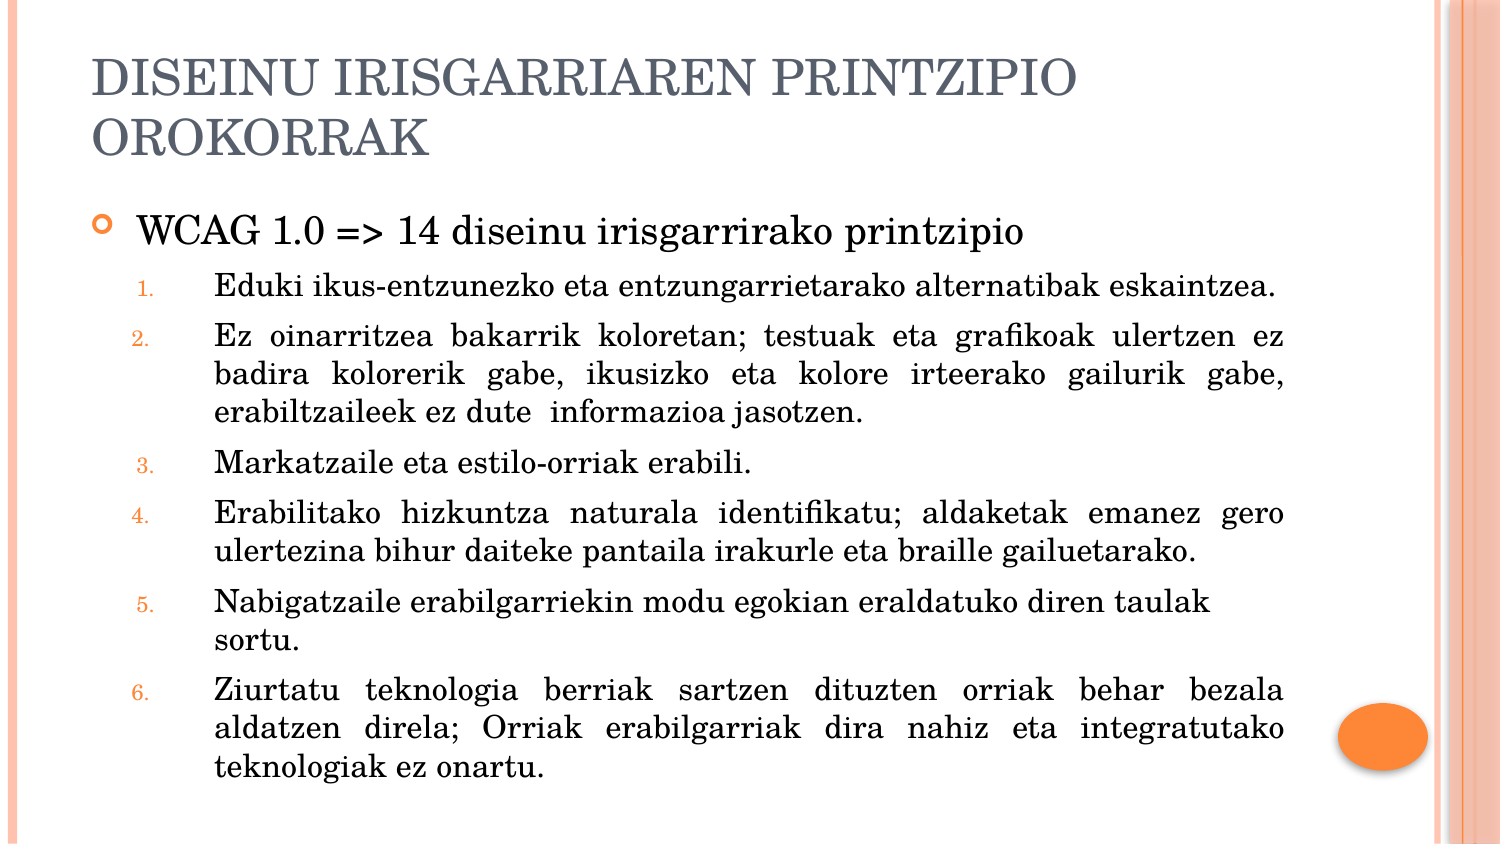

# diseinu irisgarriaren printzipio orokorrak
WCAG 1.0 => 14 diseinu irisgarrirako printzipio
Eduki ikus-entzunezko eta entzungarrietarako alternatibak eskaintzea.
Ez oinarritzea bakarrik koloretan; testuak eta grafikoak ulertzen ez badira kolorerik gabe, ikusizko eta kolore irteerako gailurik gabe, erabiltzaileek ez dute  informazioa jasotzen.
Markatzaile eta estilo-orriak erabili.
Erabilitako hizkuntza naturala identifikatu; aldaketak emanez gero ulertezina bihur daiteke pantaila irakurle eta braille gailuetarako.
Nabigatzaile erabilgarriekin modu egokian eraldatuko diren taulak sortu.
Ziurtatu teknologia berriak sartzen dituzten orriak behar bezala aldatzen direla; Orriak erabilgarriak dira nahiz eta integratutako teknologiak ez onartu.